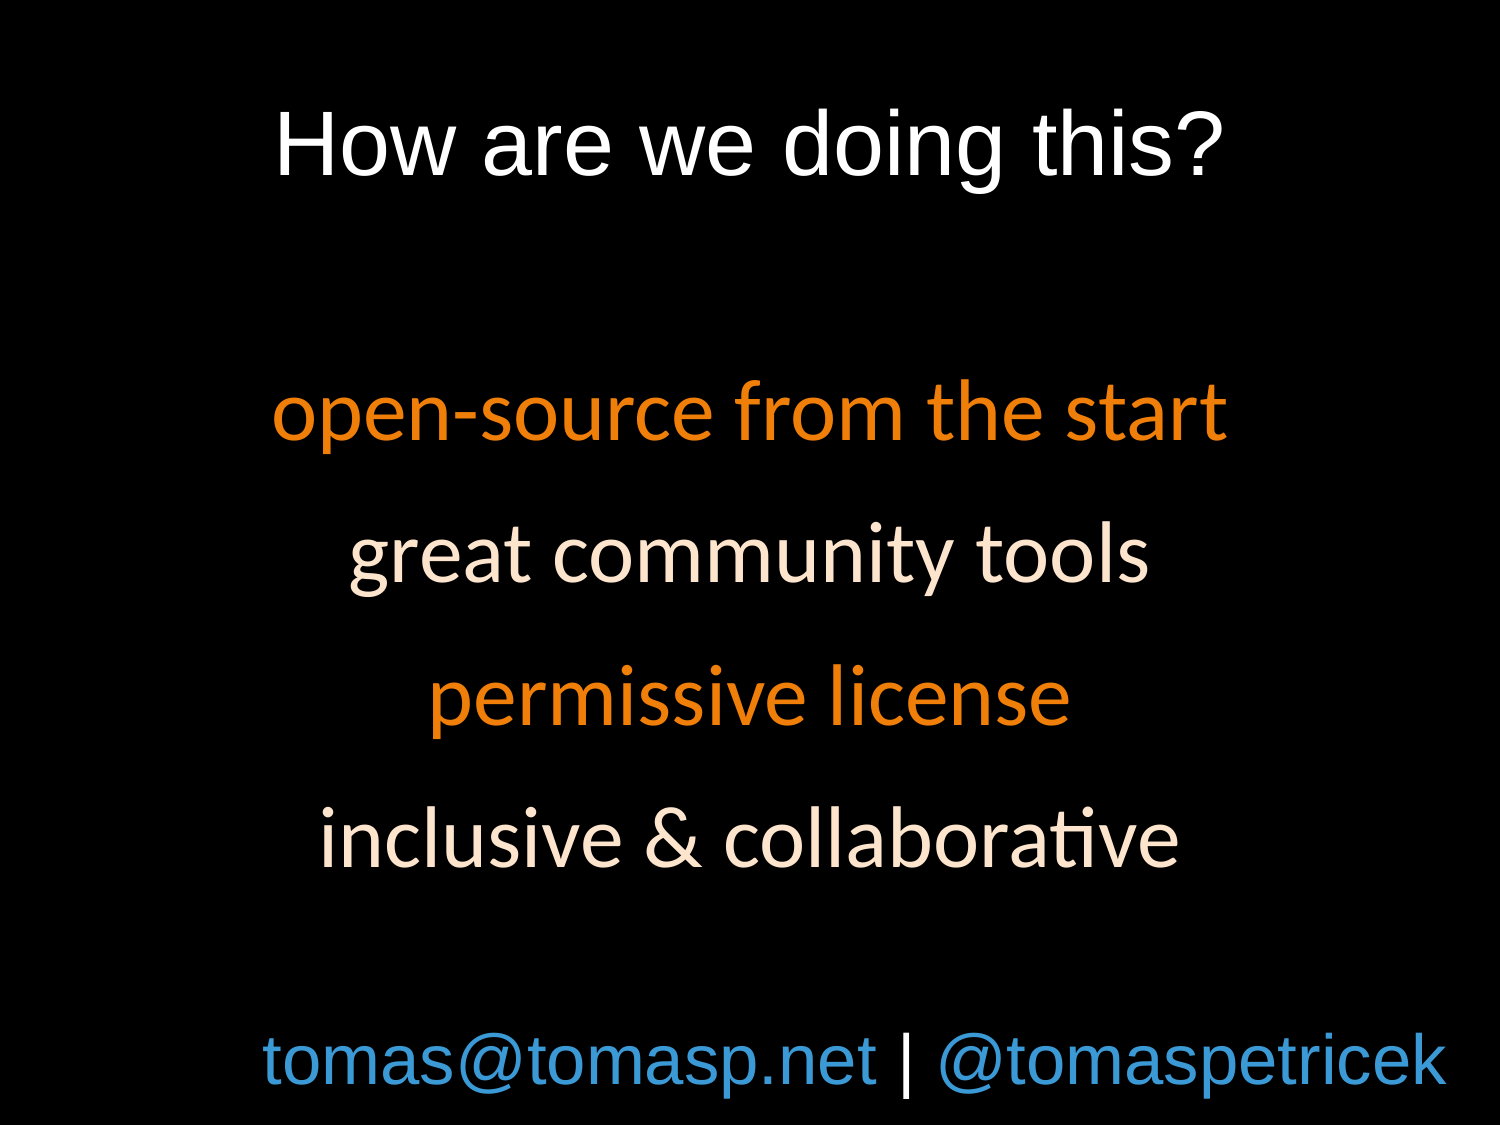

# How are we doing this?
open-source from the start
great community tools
permissive license
inclusive & collaborative
tomas@tomasp.net | @tomaspetricek